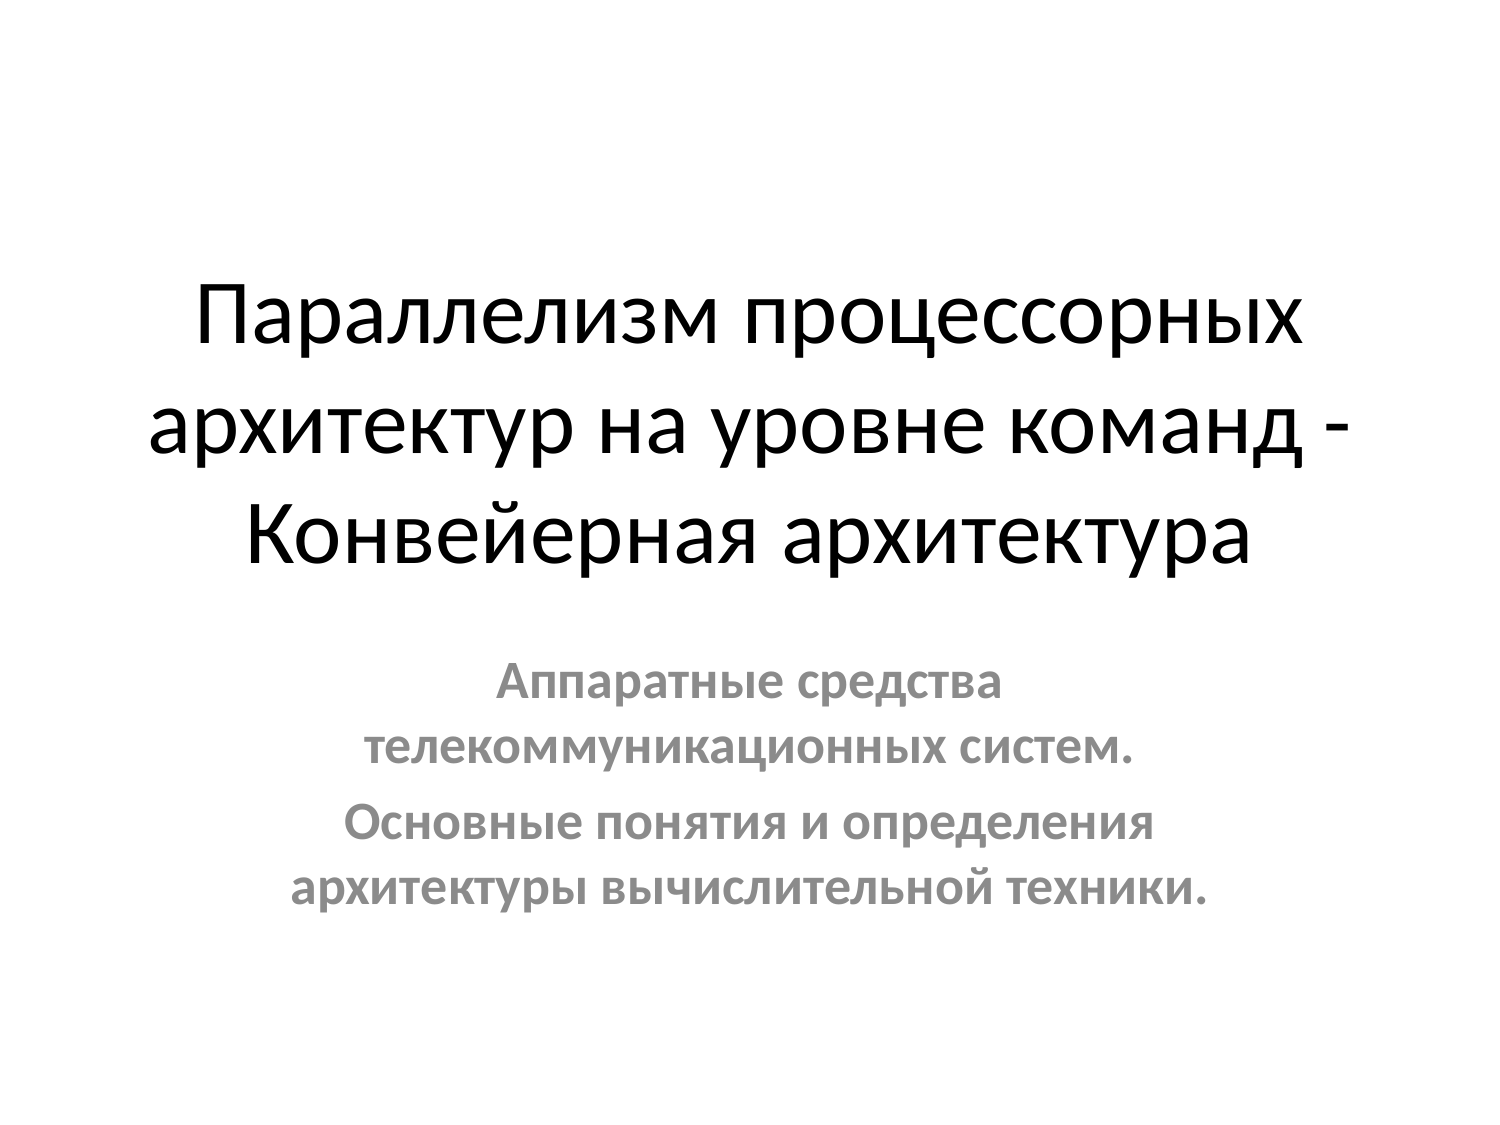

# Параллелизм процессорных архитектур на уровне команд - Конвейерная архитектура
Аппаратные средства телекоммуникационных систем.
Основные понятия и определения архитектуры вычислительной техники.